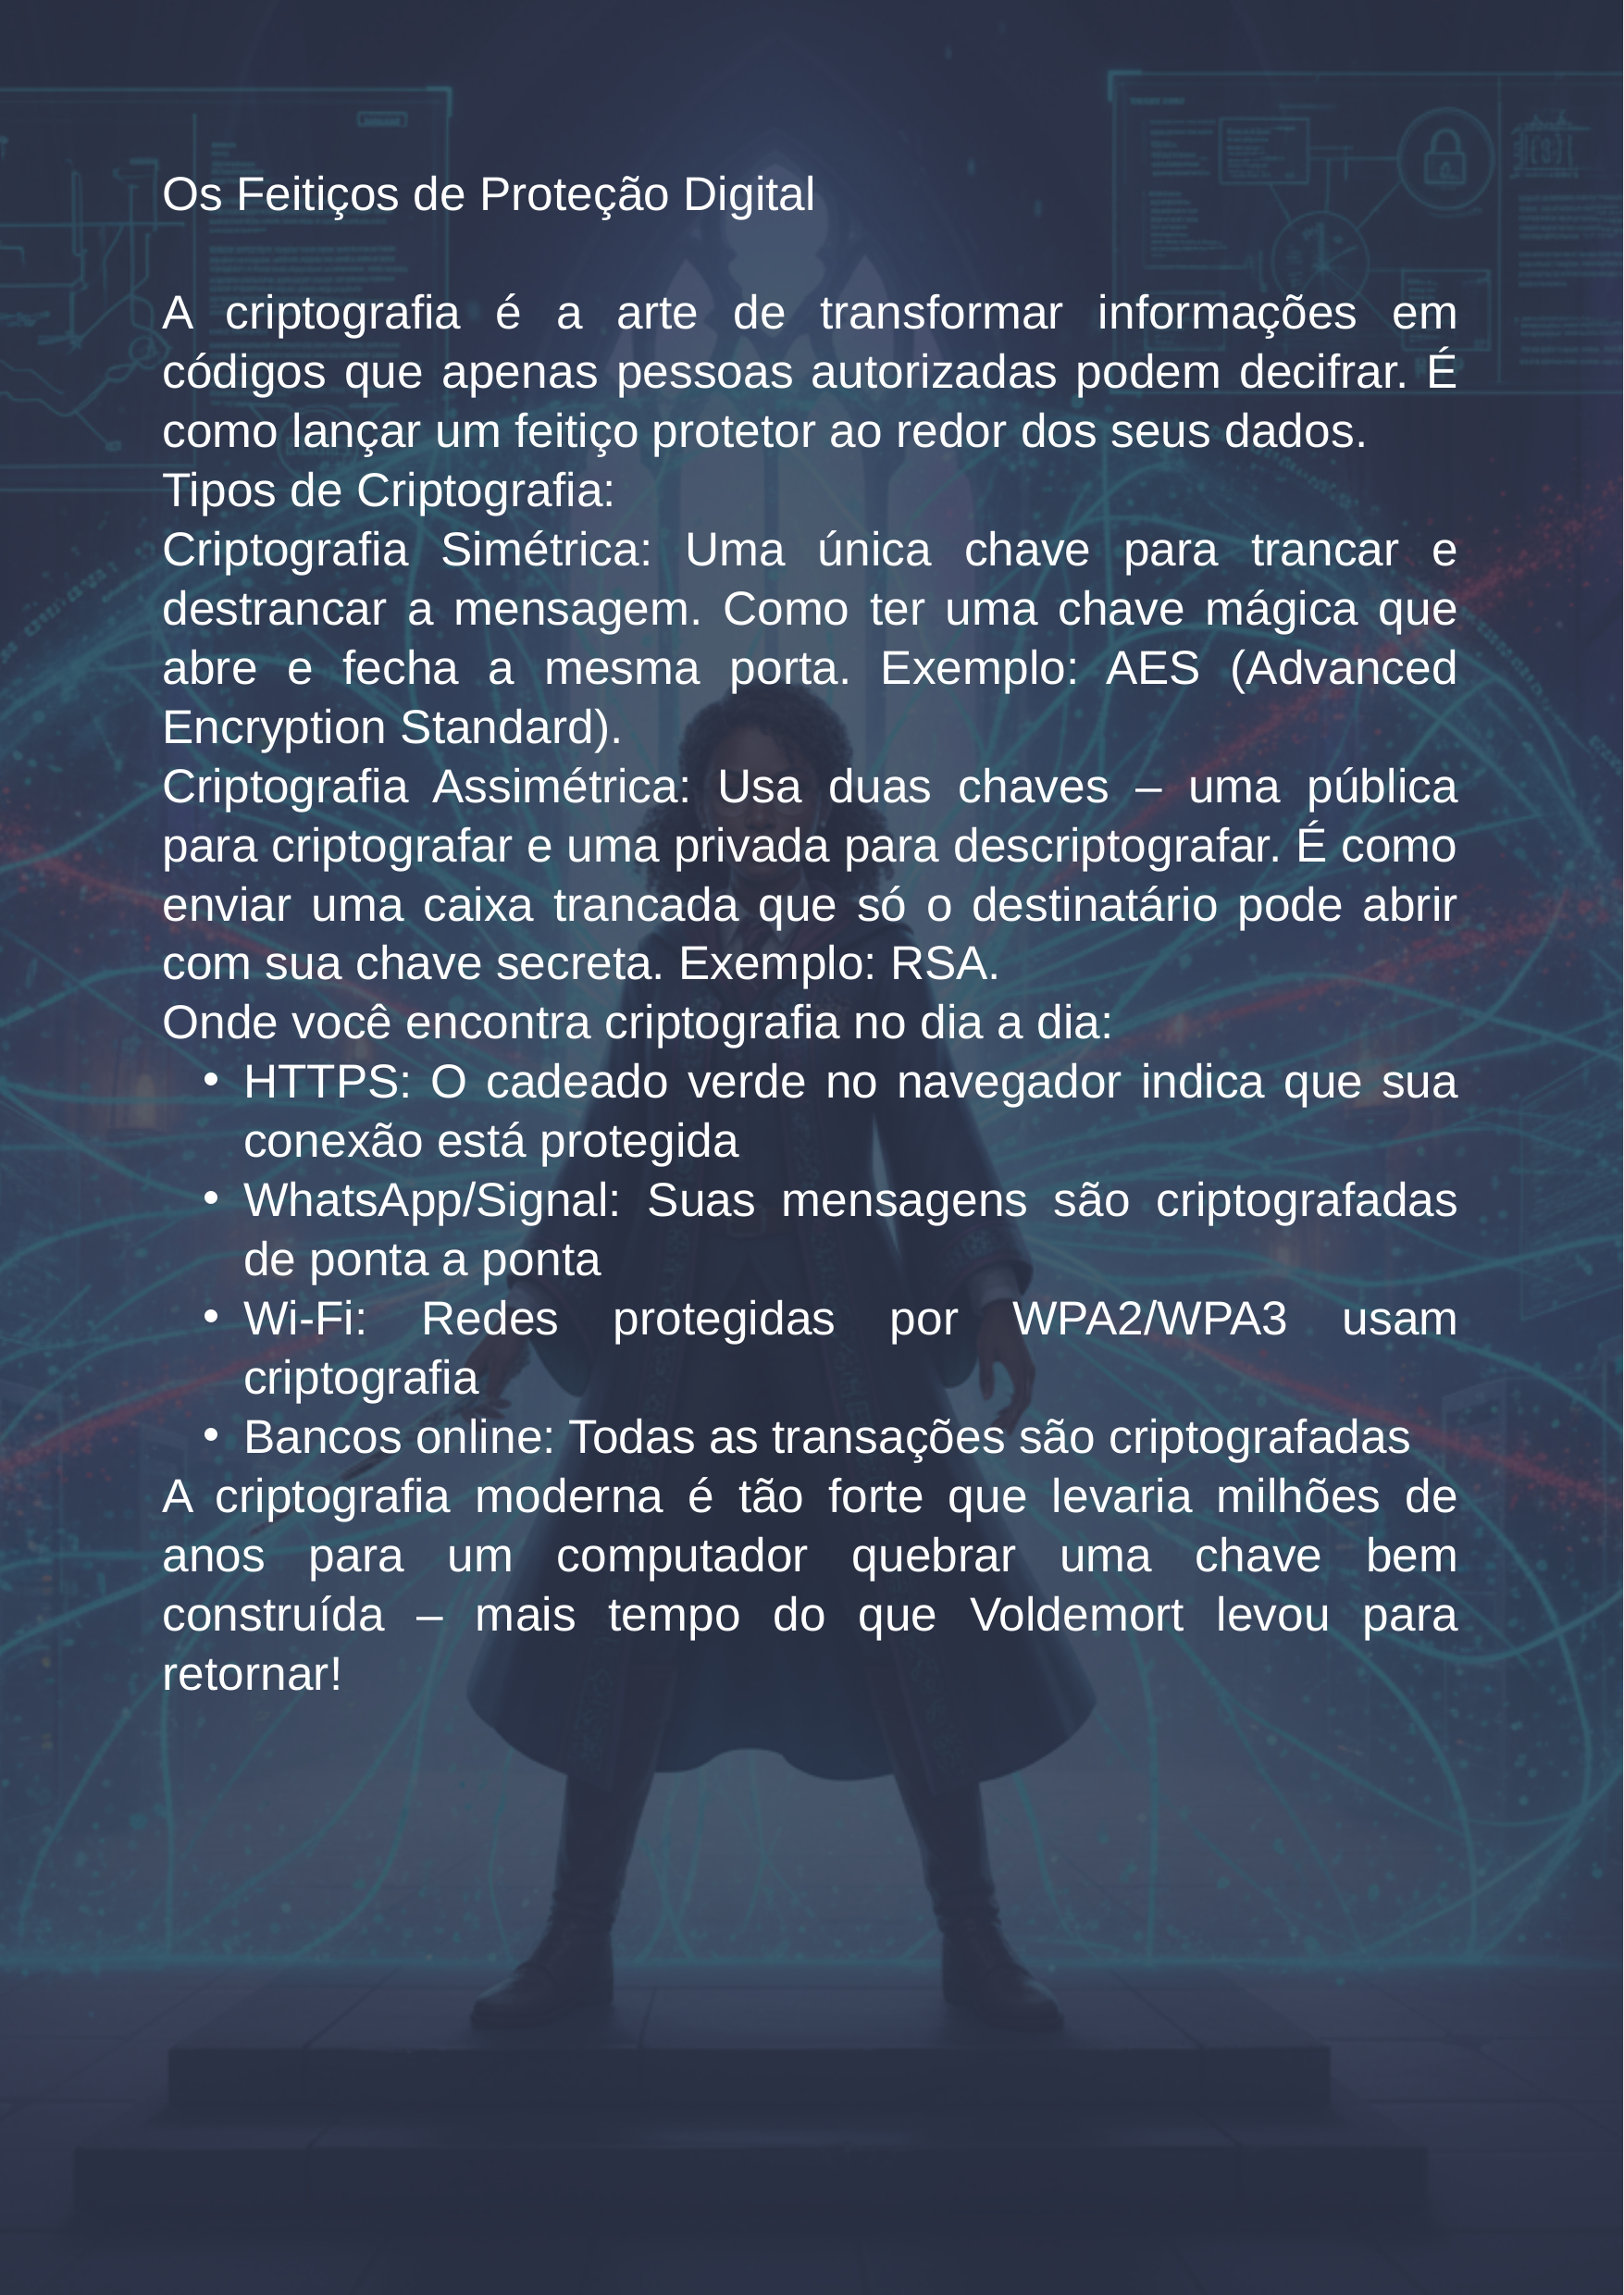

Os Feitiços de Proteção Digital

A criptografia é a arte de transformar informações em códigos que apenas pessoas autorizadas podem decifrar. É como lançar um feitiço protetor ao redor dos seus dados.
Tipos de Criptografia:
Criptografia Simétrica: Uma única chave para trancar e destrancar a mensagem. Como ter uma chave mágica que abre e fecha a mesma porta. Exemplo: AES (Advanced Encryption Standard).
Criptografia Assimétrica: Usa duas chaves – uma pública para criptografar e uma privada para descriptografar. É como enviar uma caixa trancada que só o destinatário pode abrir com sua chave secreta. Exemplo: RSA.
Onde você encontra criptografia no dia a dia:
HTTPS: O cadeado verde no navegador indica que sua conexão está protegida
WhatsApp/Signal: Suas mensagens são criptografadas de ponta a ponta
Wi-Fi: Redes protegidas por WPA2/WPA3 usam criptografia
Bancos online: Todas as transações são criptografadas
A criptografia moderna é tão forte que levaria milhões de anos para um computador quebrar uma chave bem construída – mais tempo do que Voldemort levou para retornar!